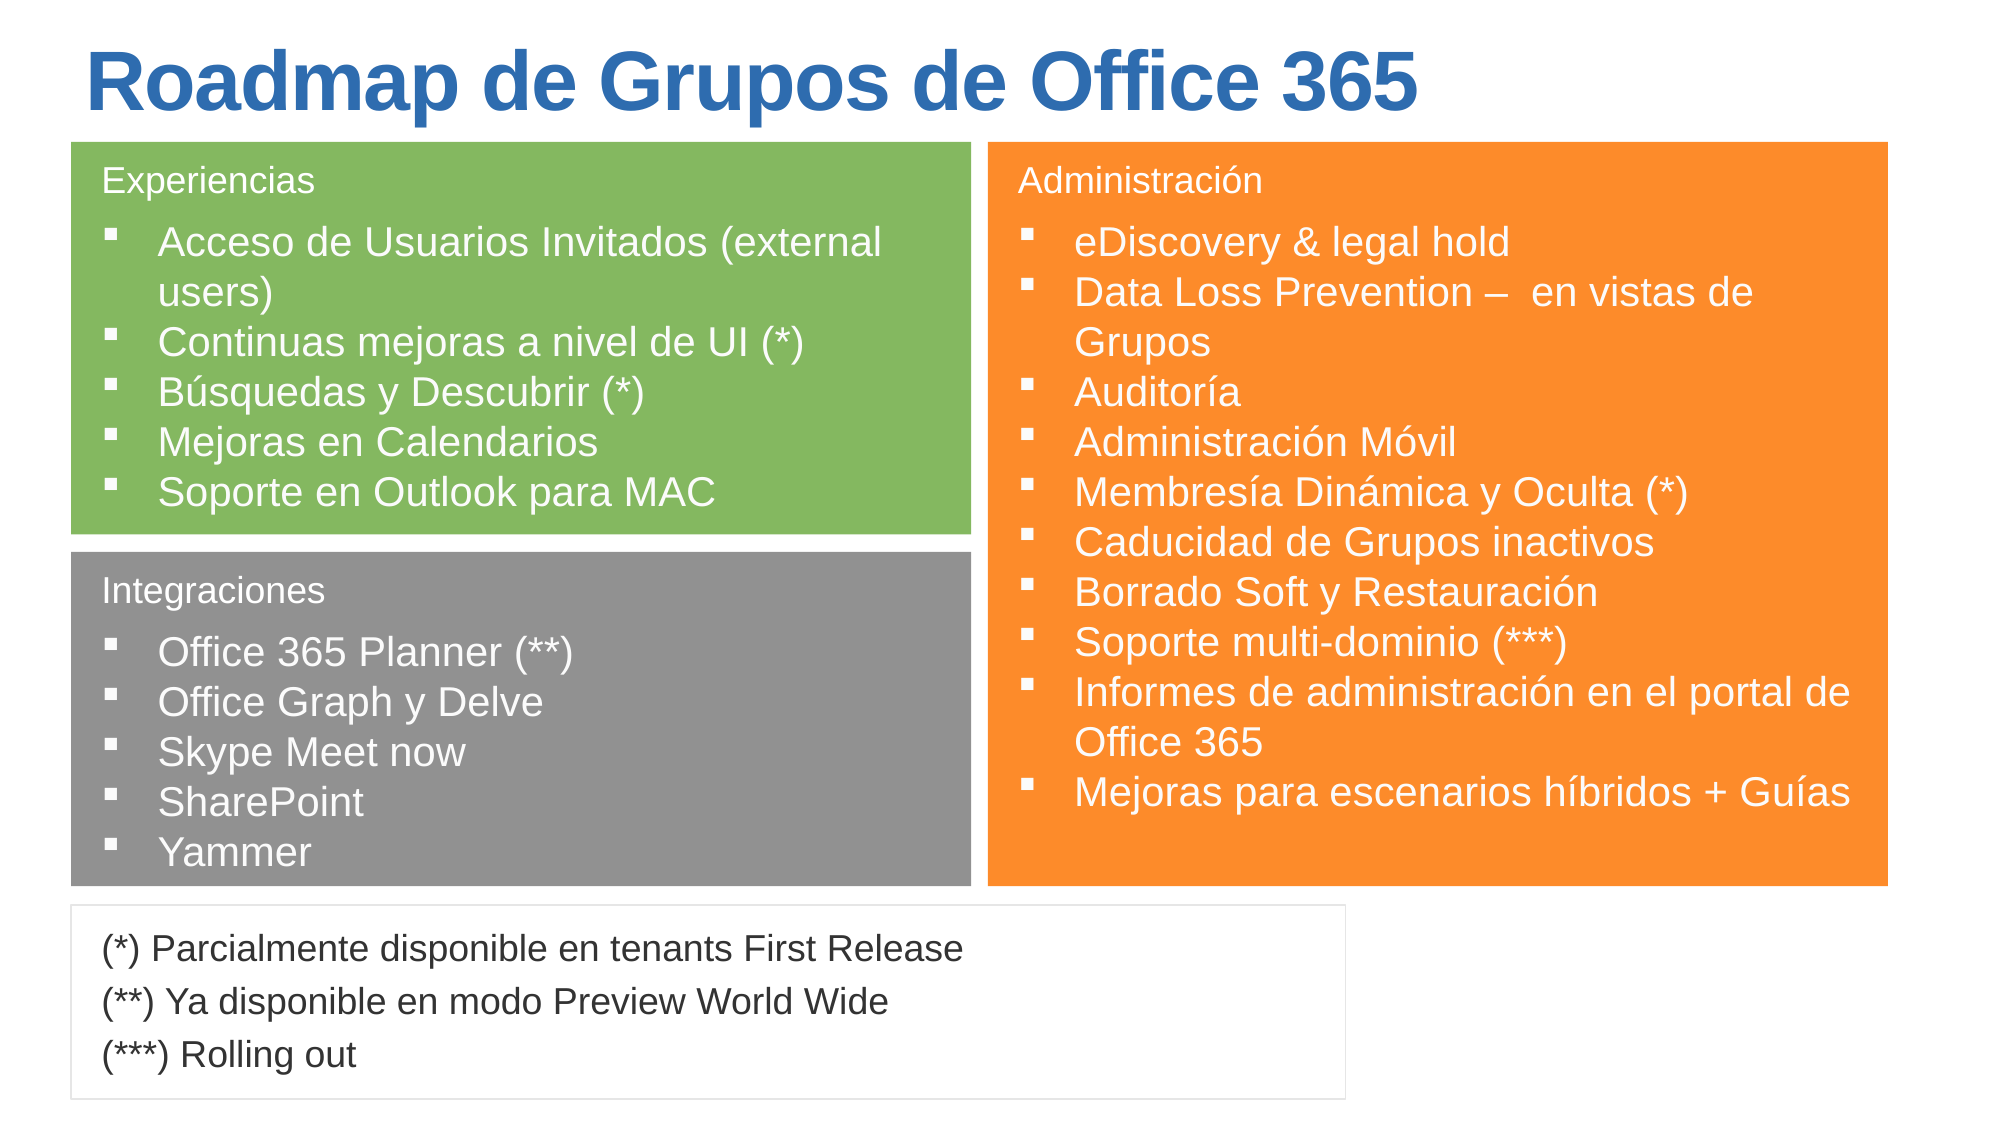

# Roadmap de Grupos de Office 365
Experiencias
Acceso de Usuarios Invitados (external users)
Continuas mejoras a nivel de UI (*)
Búsquedas y Descubrir (*)
Mejoras en Calendarios
Soporte en Outlook para MAC
Administración
eDiscovery & legal hold
Data Loss Prevention –  en vistas de Grupos
Auditoría
Administración Móvil
Membresía Dinámica y Oculta (*)
Caducidad de Grupos inactivos
Borrado Soft y Restauración
Soporte multi-dominio (***)
Informes de administración en el portal de Office 365
Mejoras para escenarios híbridos + Guías
Integraciones
Office 365 Planner (**)
Office Graph y Delve
Skype Meet now
SharePoint
Yammer
(*) Parcialmente disponible en tenants First Release
(**) Ya disponible en modo Preview World Wide
(***) Rolling out